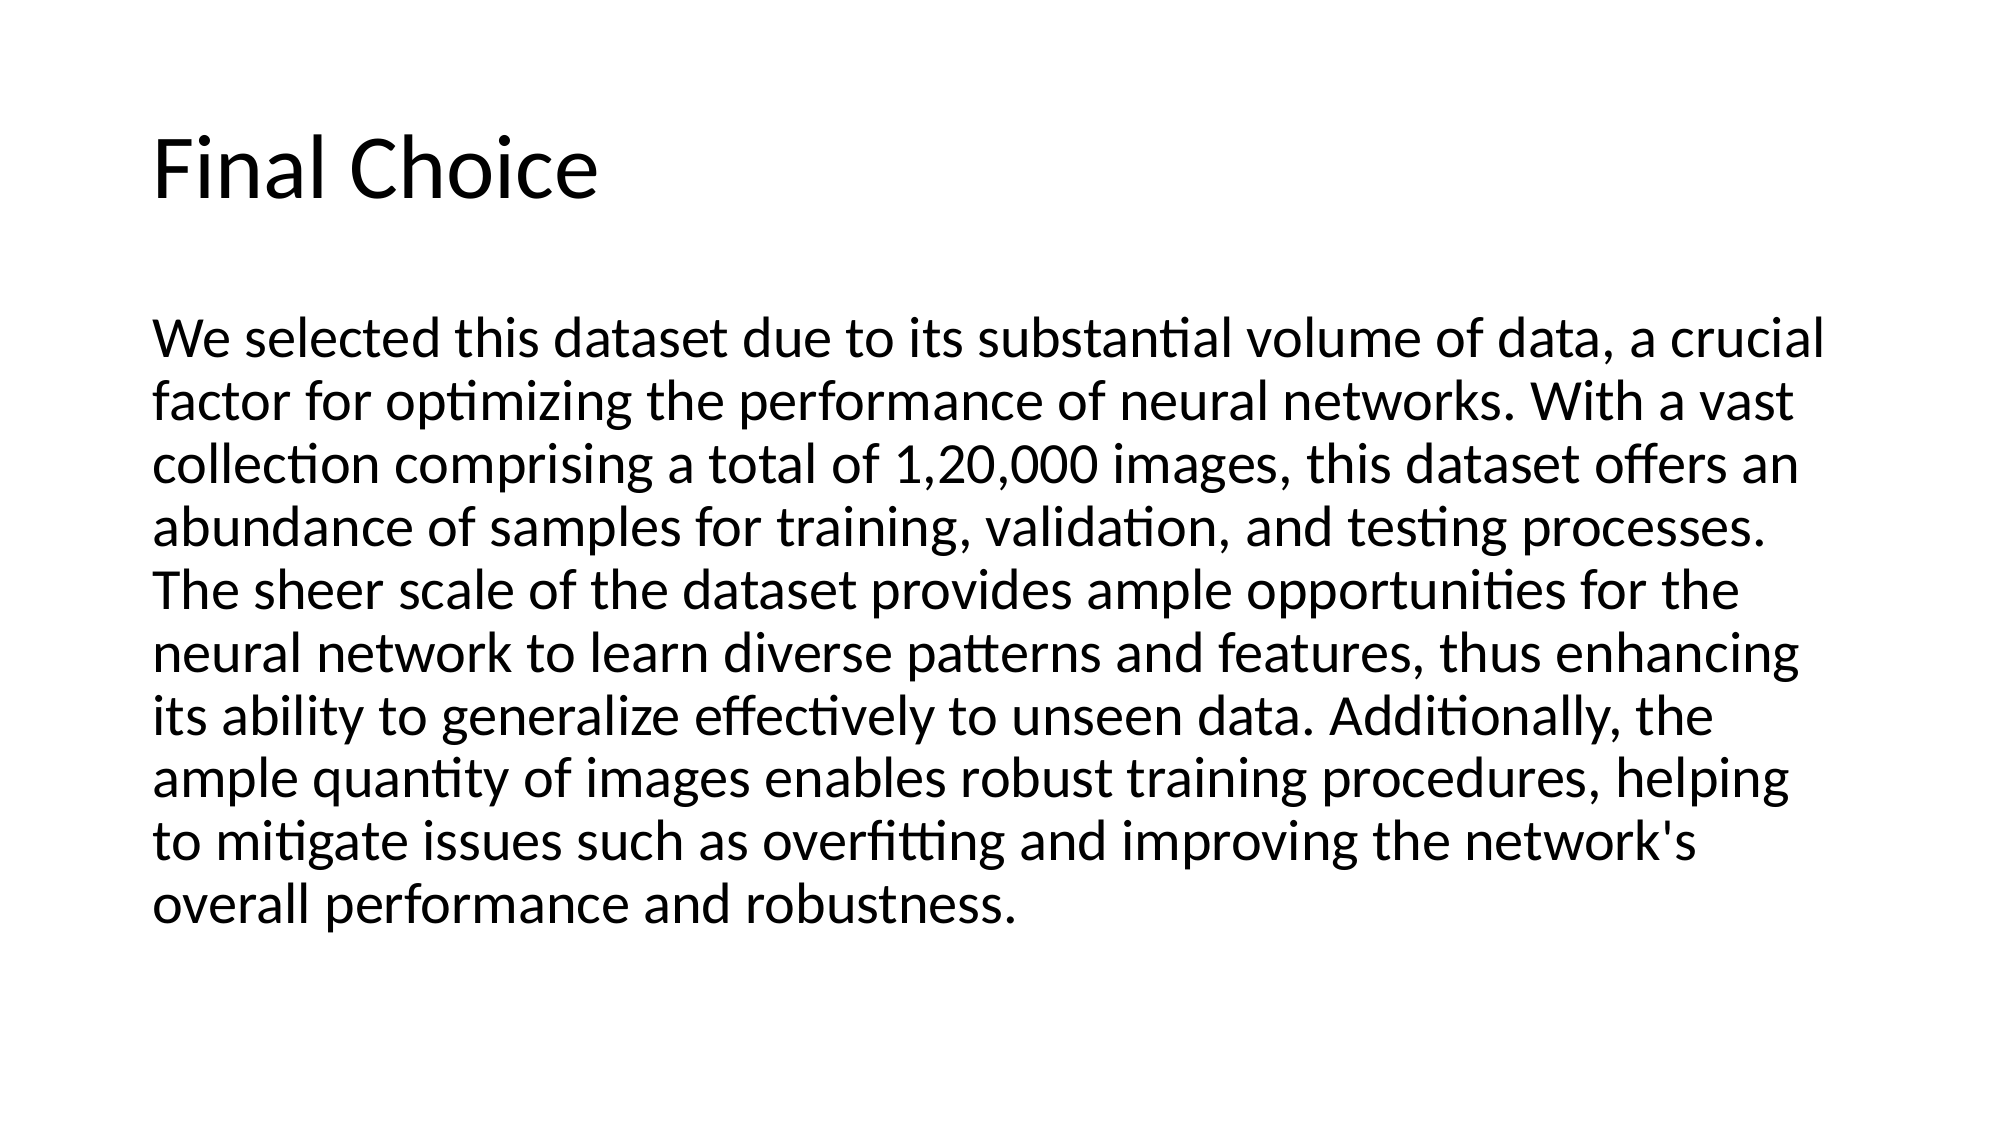

# Final Choice
We selected this dataset due to its substantial volume of data, a crucial factor for optimizing the performance of neural networks. With a vast collection comprising a total of 1,20,000 images, this dataset offers an abundance of samples for training, validation, and testing processes. The sheer scale of the dataset provides ample opportunities for the neural network to learn diverse patterns and features, thus enhancing its ability to generalize effectively to unseen data. Additionally, the ample quantity of images enables robust training procedures, helping to mitigate issues such as overfitting and improving the network's overall performance and robustness.